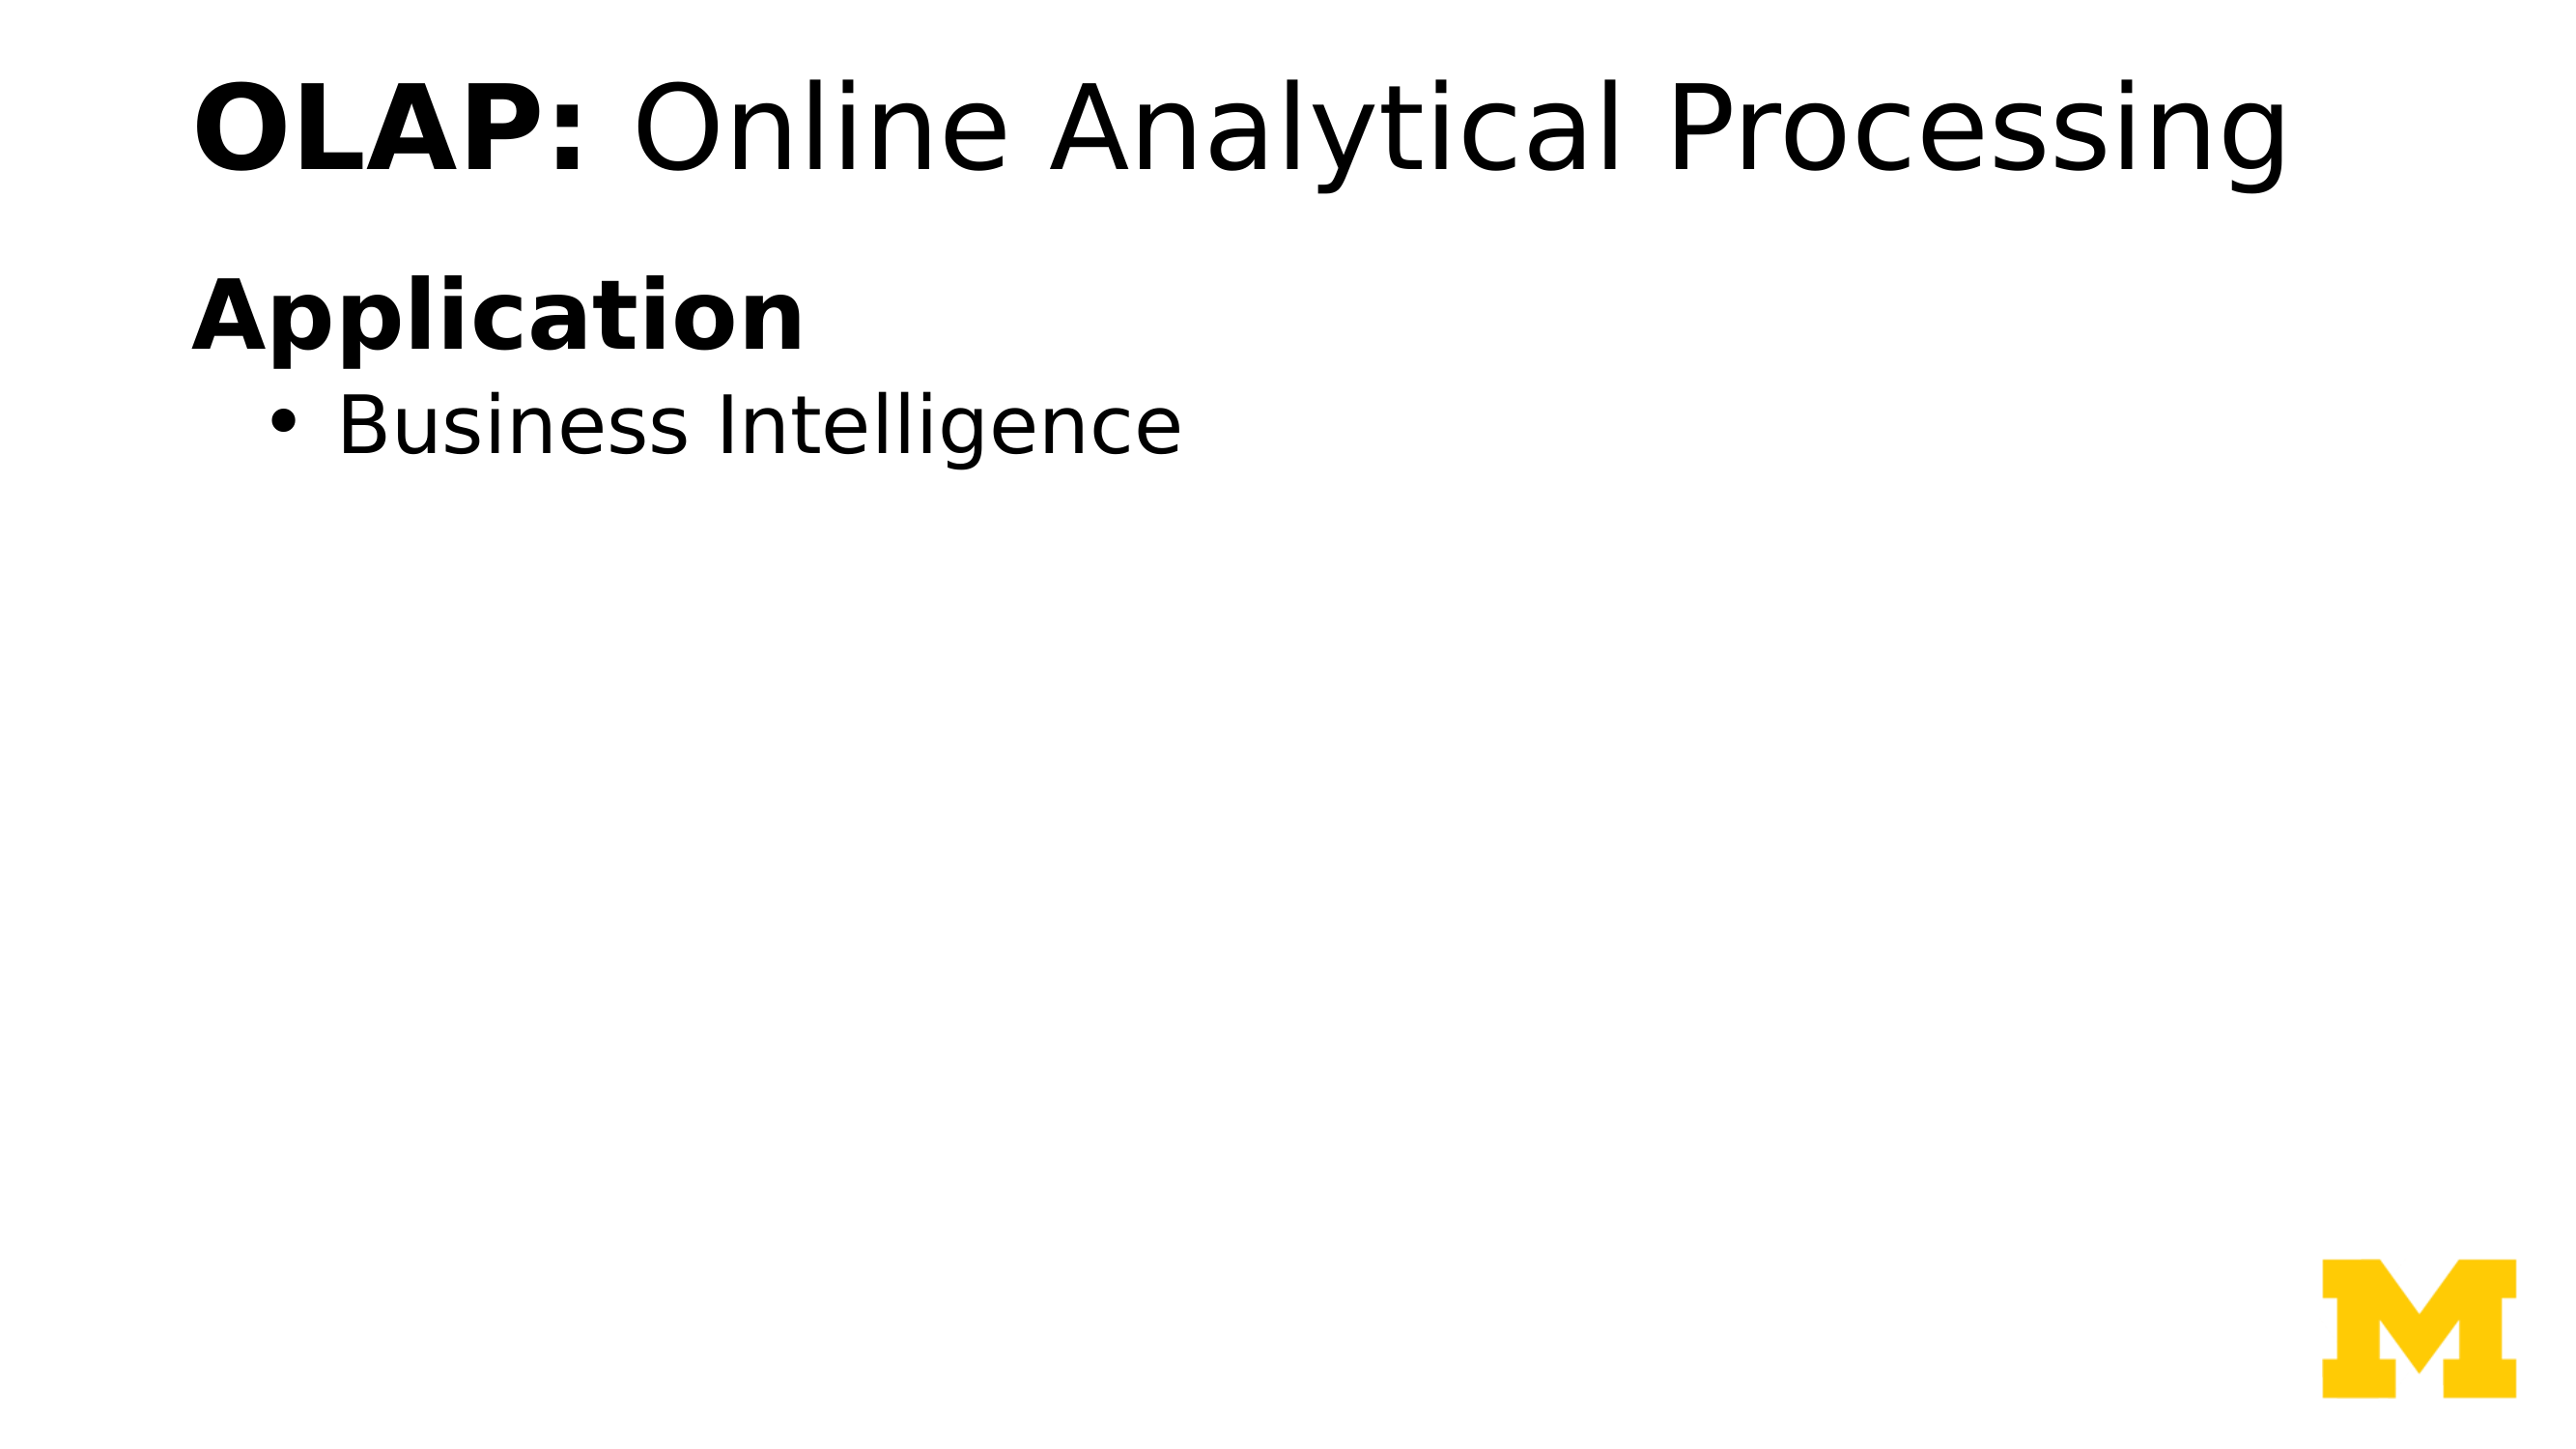

# OLAP: Online Analytical Processing
Application
Business Intelligence